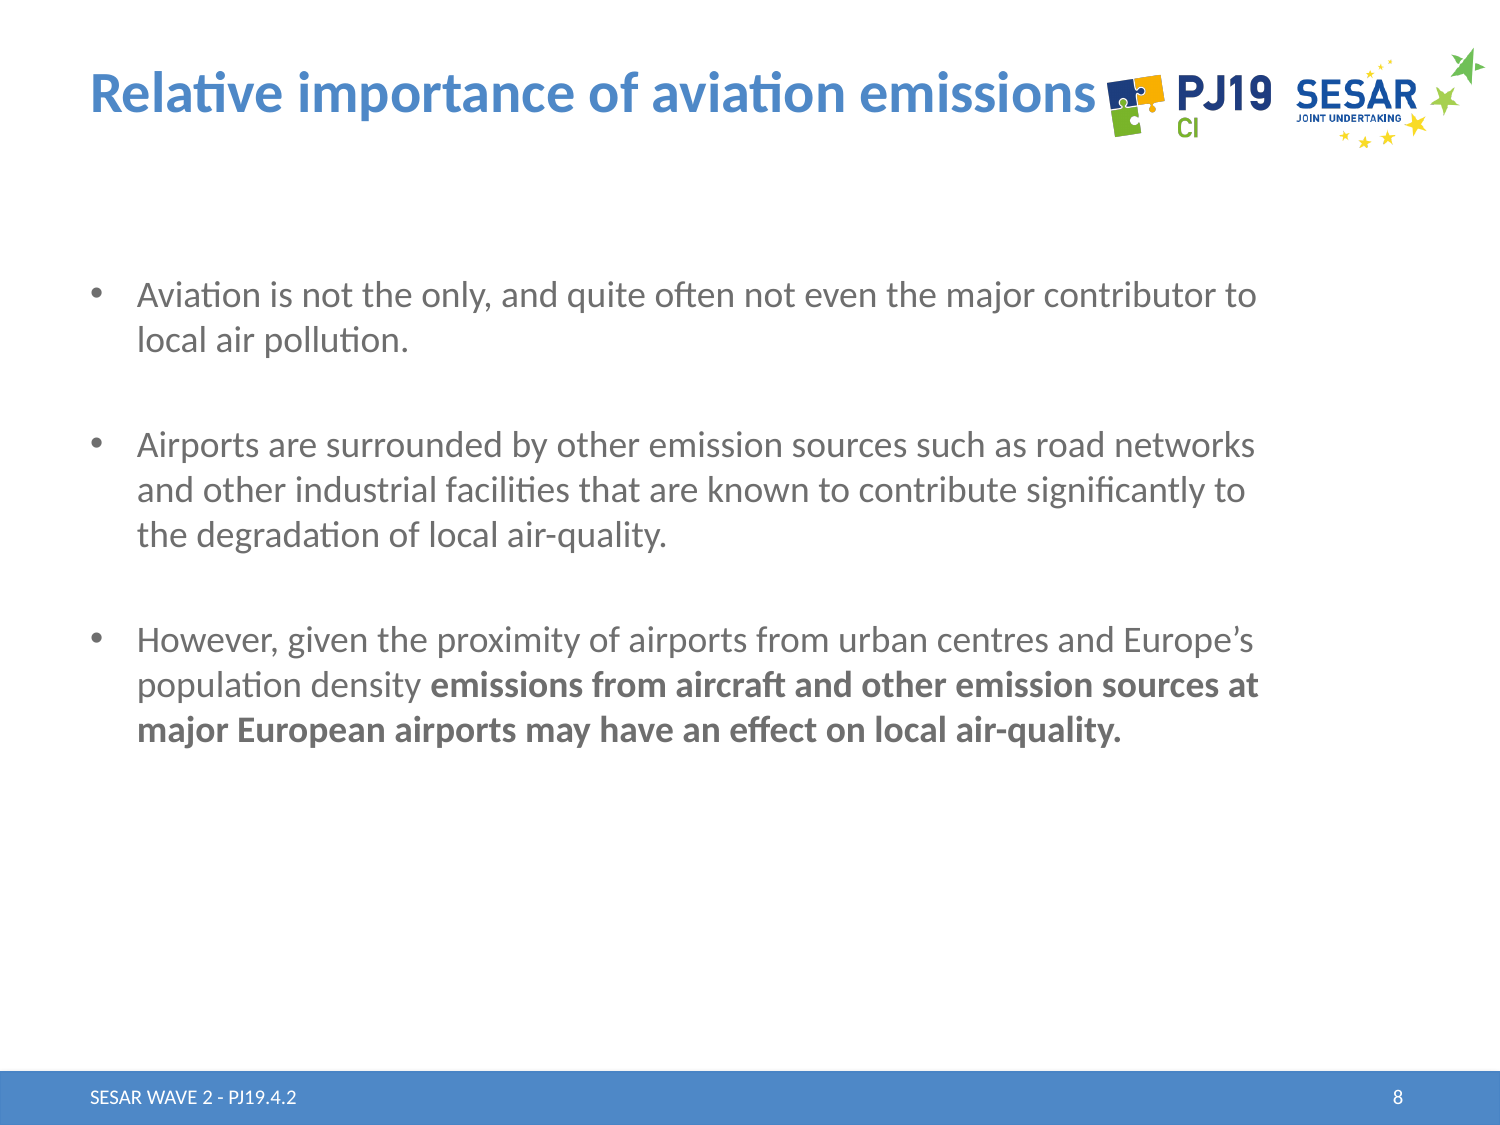

# Relative importance of aviation emissions
Aviation is not the only, and quite often not even the major contributor to local air pollution.

Airports are surrounded by other emission sources such as road networks and other industrial facilities that are known to contribute significantly to the degradation of local air-quality.

However, given the proximity of airports from urban centres and Europe’s population density emissions from aircraft and other emission sources at major European airports may have an effect on local air-quality.
SESAR WAVE 2 - PJ19.4.2
8